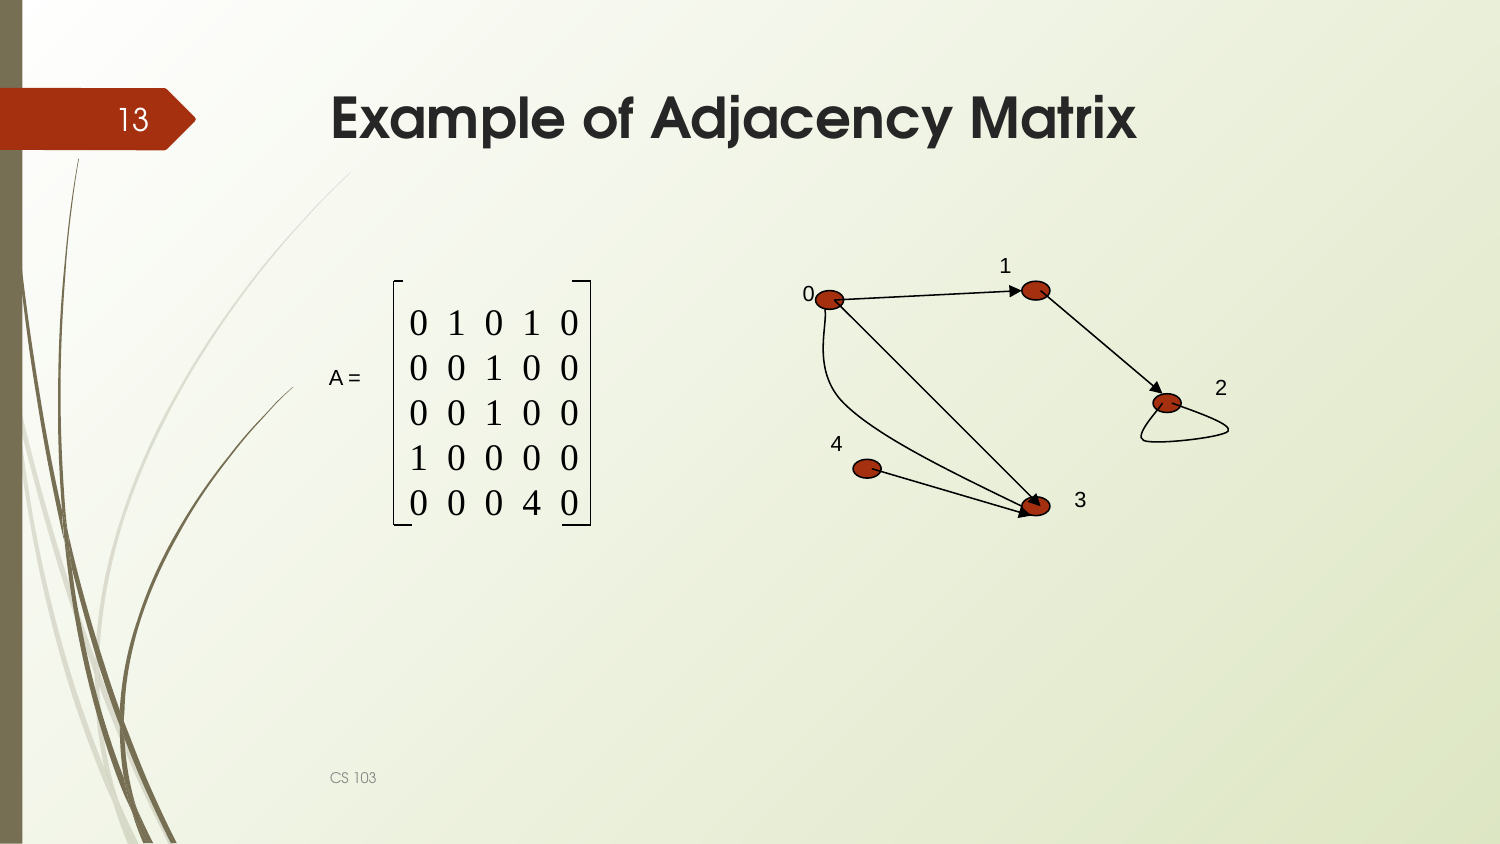

# Example of Adjacency Matrix
13
1

0
0  1  0  1  0
0  0  1  0  0
0  0  1  0  0
1  0  0  0  0
0  0  0  4  0
A =

2

4

3

CS 103